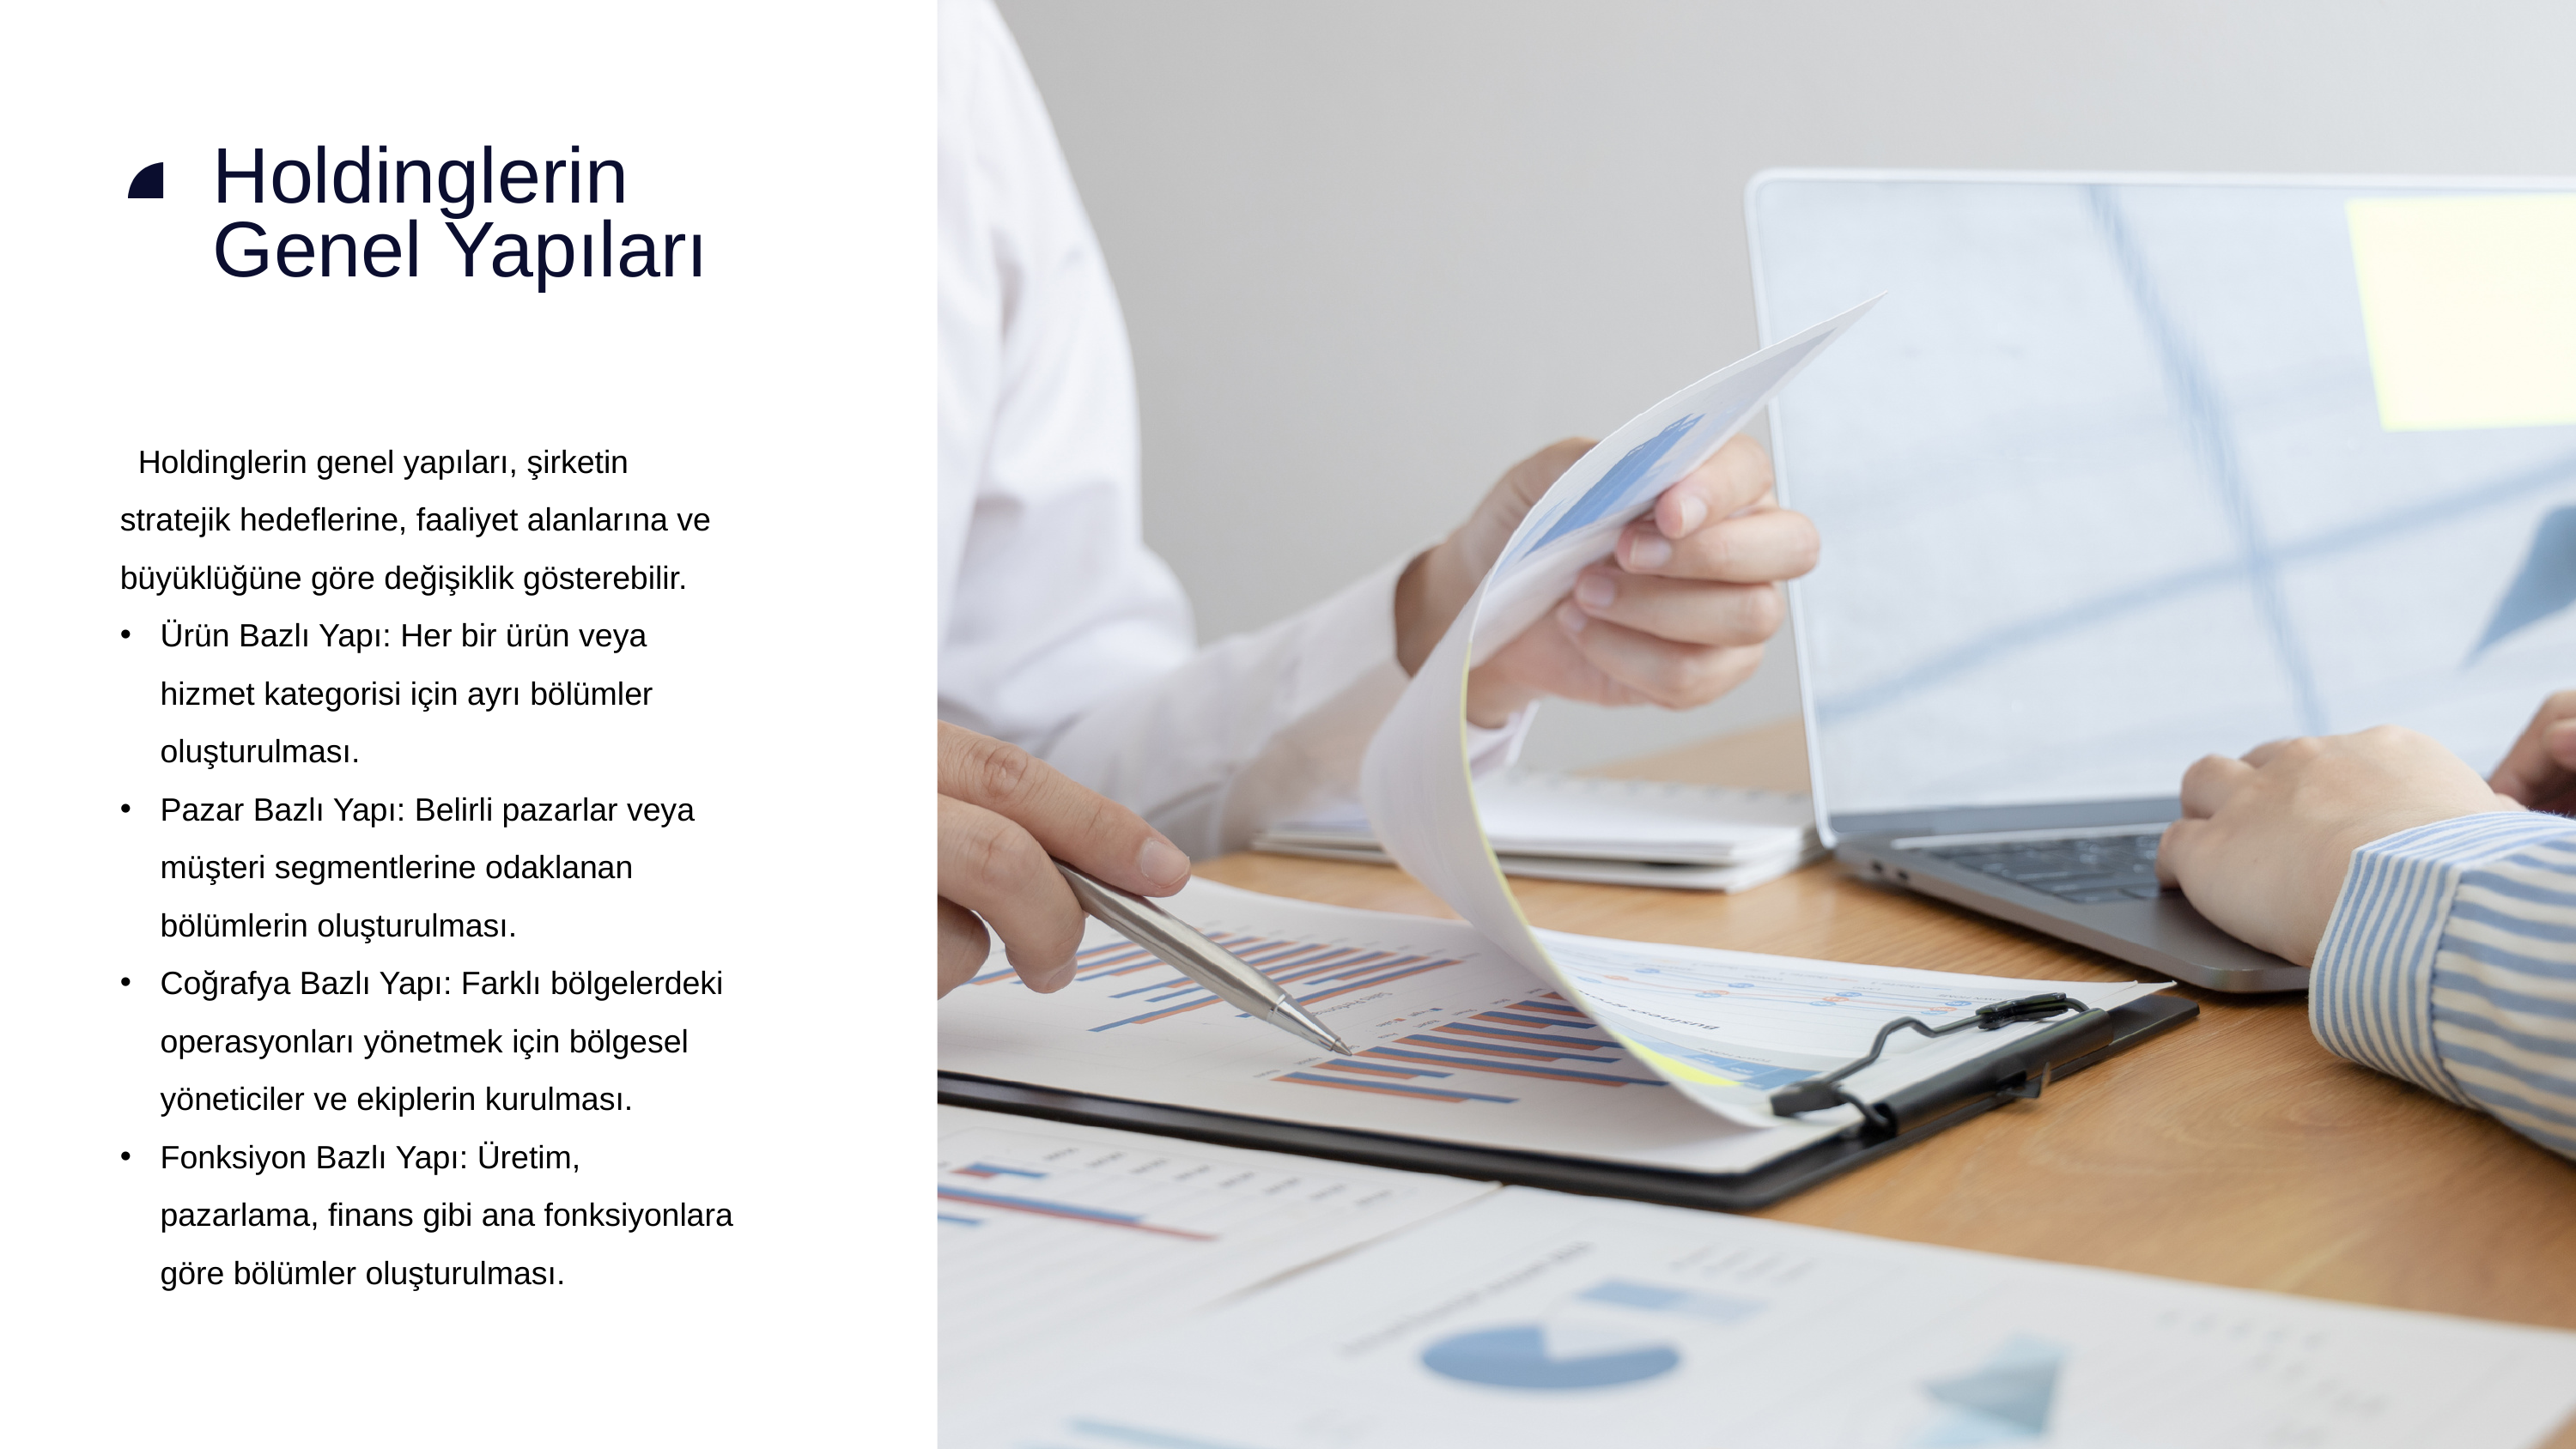

Holdinglerin Genel Yapıları

  Holdinglerin genel yapıları, şirketin stratejik hedeflerine, faaliyet alanlarına ve büyüklüğüne göre değişiklik gösterebilir.
Ürün Bazlı Yapı: Her bir ürün veya hizmet kategorisi için ayrı bölümler oluşturulması.
Pazar Bazlı Yapı: Belirli pazarlar veya müşteri segmentlerine odaklanan bölümlerin oluşturulması.
Coğrafya Bazlı Yapı: Farklı bölgelerdeki operasyonları yönetmek için bölgesel yöneticiler ve ekiplerin kurulması.
Fonksiyon Bazlı Yapı: Üretim, pazarlama, finans gibi ana fonksiyonlara göre bölümler oluşturulması.